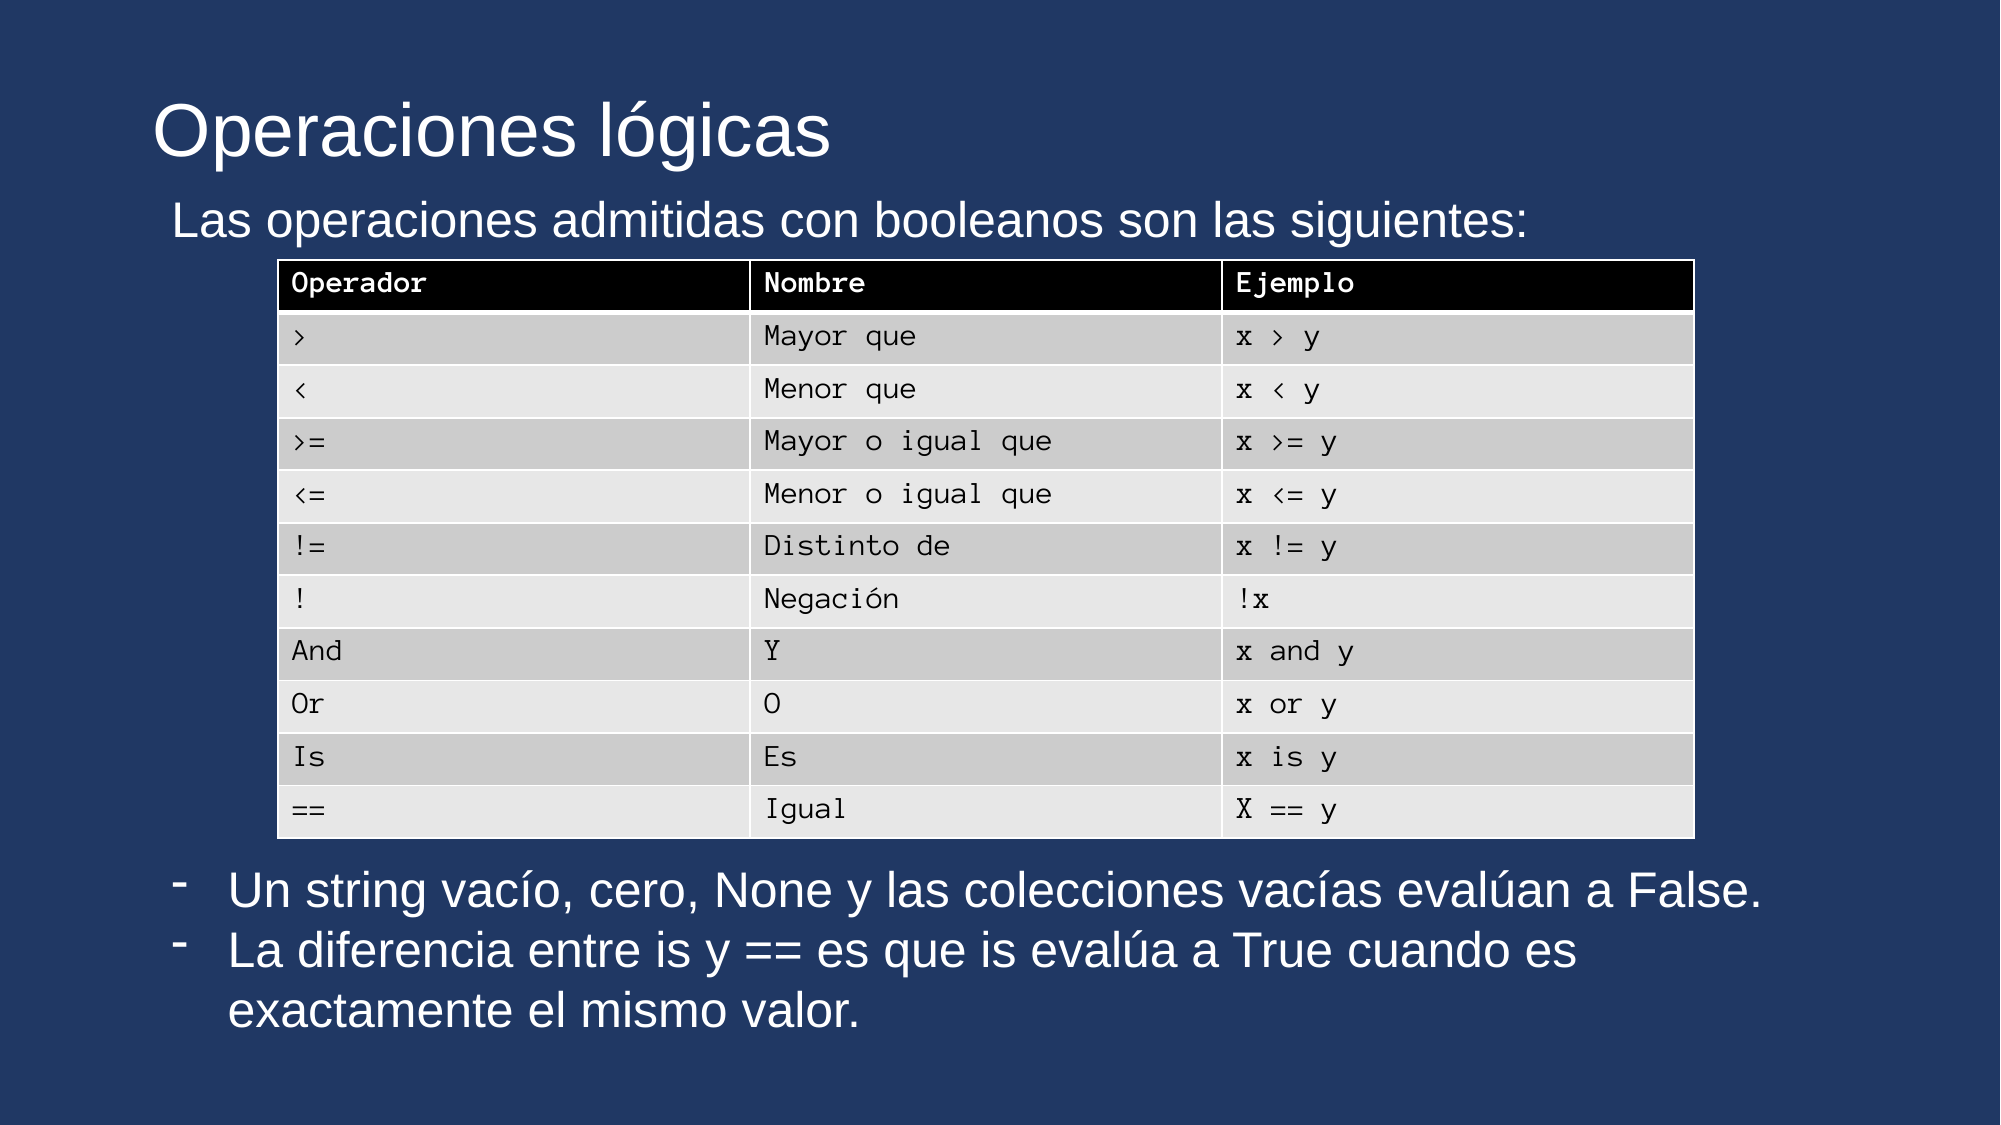

Operaciones lógicas
Las operaciones admitidas con booleanos son las siguientes:

| Operador | Nombre | Ejemplo |
| --- | --- | --- |
| > | Mayor que | x > y |
| < | Menor que | x < y |
| >= | Mayor o igual que | x >= y |
| <= | Menor o igual que | x <= y |
| != | Distinto de | x != y |
| ! | Negación | !x |
| And | Y | x and y |
| Or | O | x or y |
| Is | Es | x is y |
| == | Igual | X == y |
Un string vacío, cero, None y las colecciones vacías evalúan a False.
La diferencia entre is y == es que is evalúa a True cuando es exactamente el mismo valor.